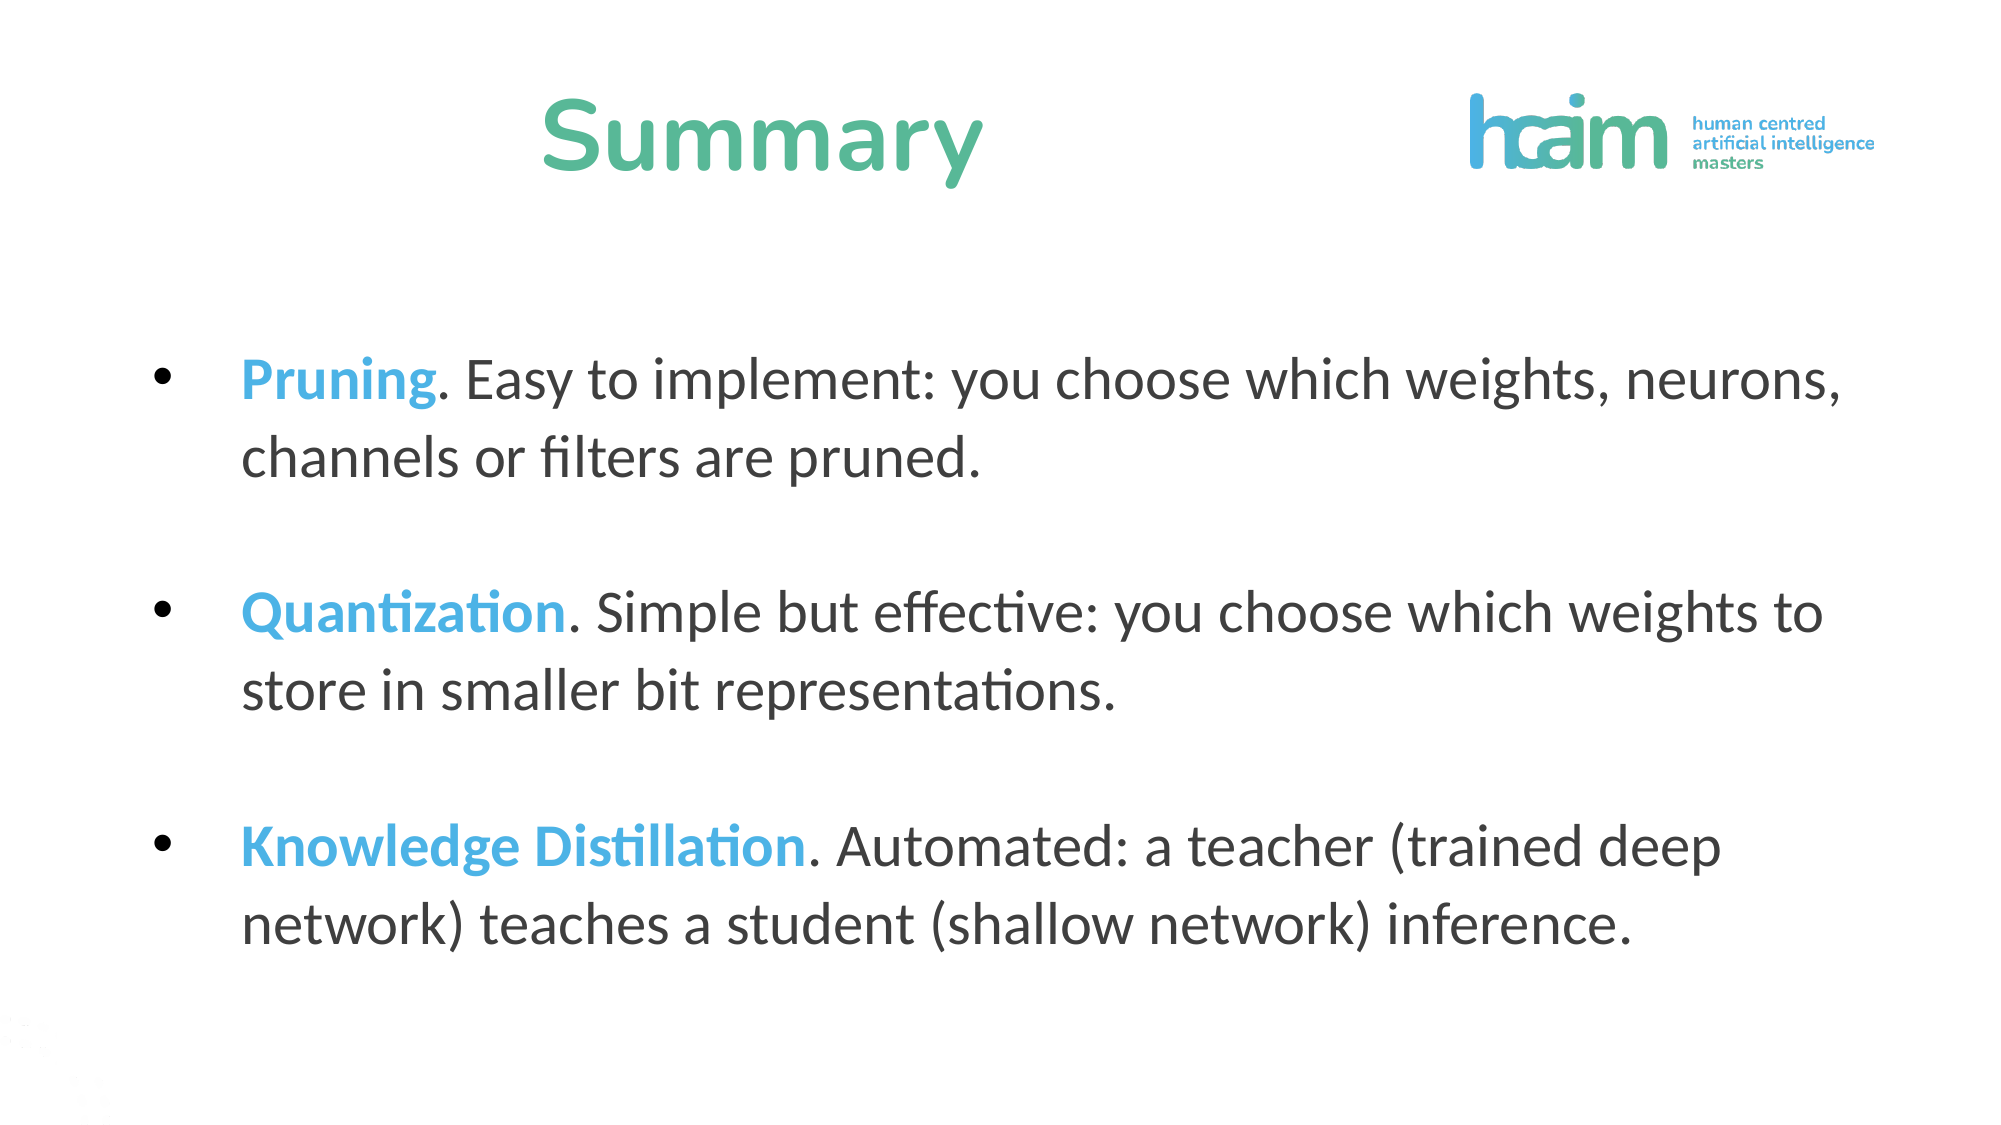

Summary

Pruning. Easy to implement: you choose which weights, neurons, channels or filters are pruned.

Quantization. Simple but effective: you choose which weights to store in smaller bit representations.

Knowledge Distillation. Automated: a teacher (trained deep network) teaches a student (shallow network) inference.